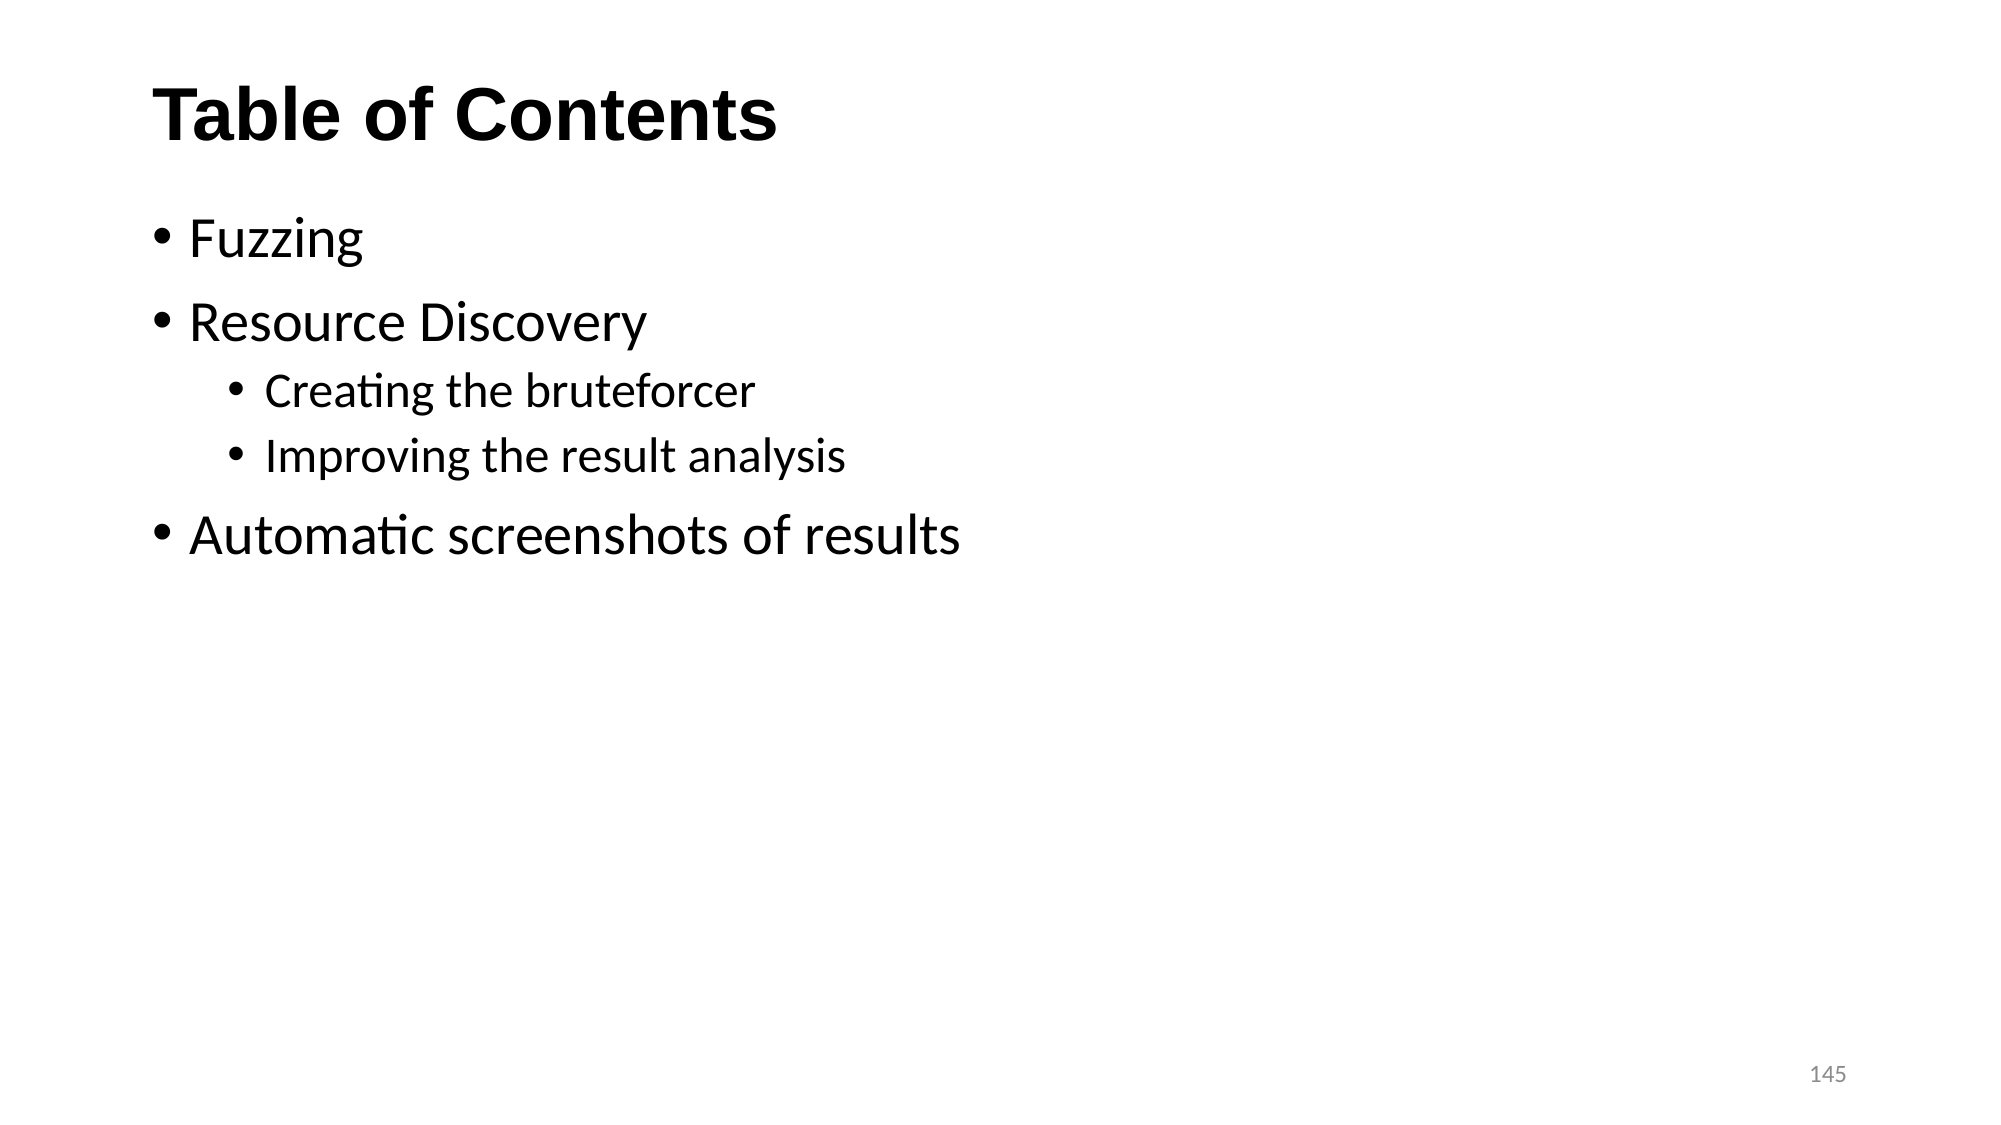

# Table of Contents
Fuzzing
Resource Discovery
Creating the bruteforcer
Improving the result analysis
Automatic screenshots of results
145